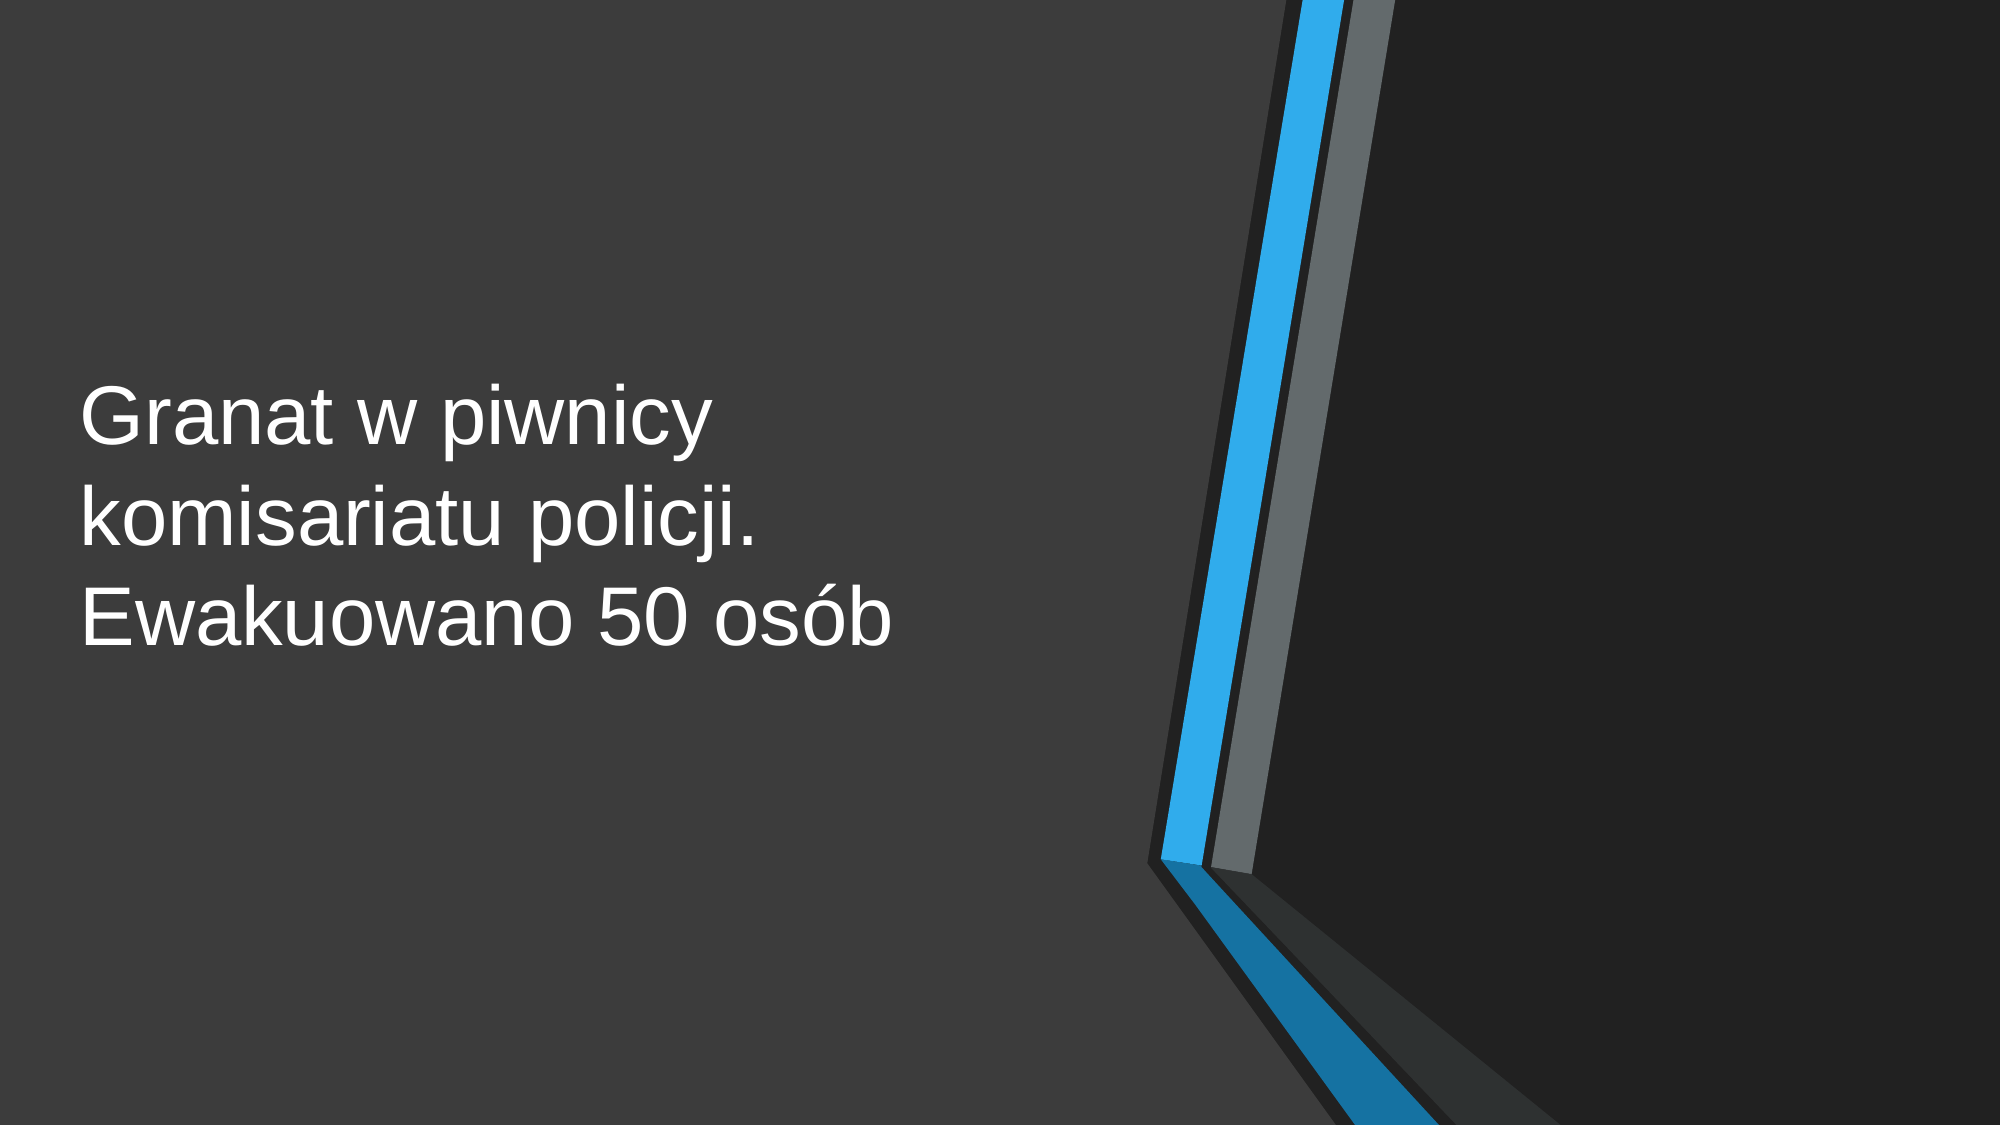

# Granat w piwnicy komisariatu policji. Ewakuowano 50 osób